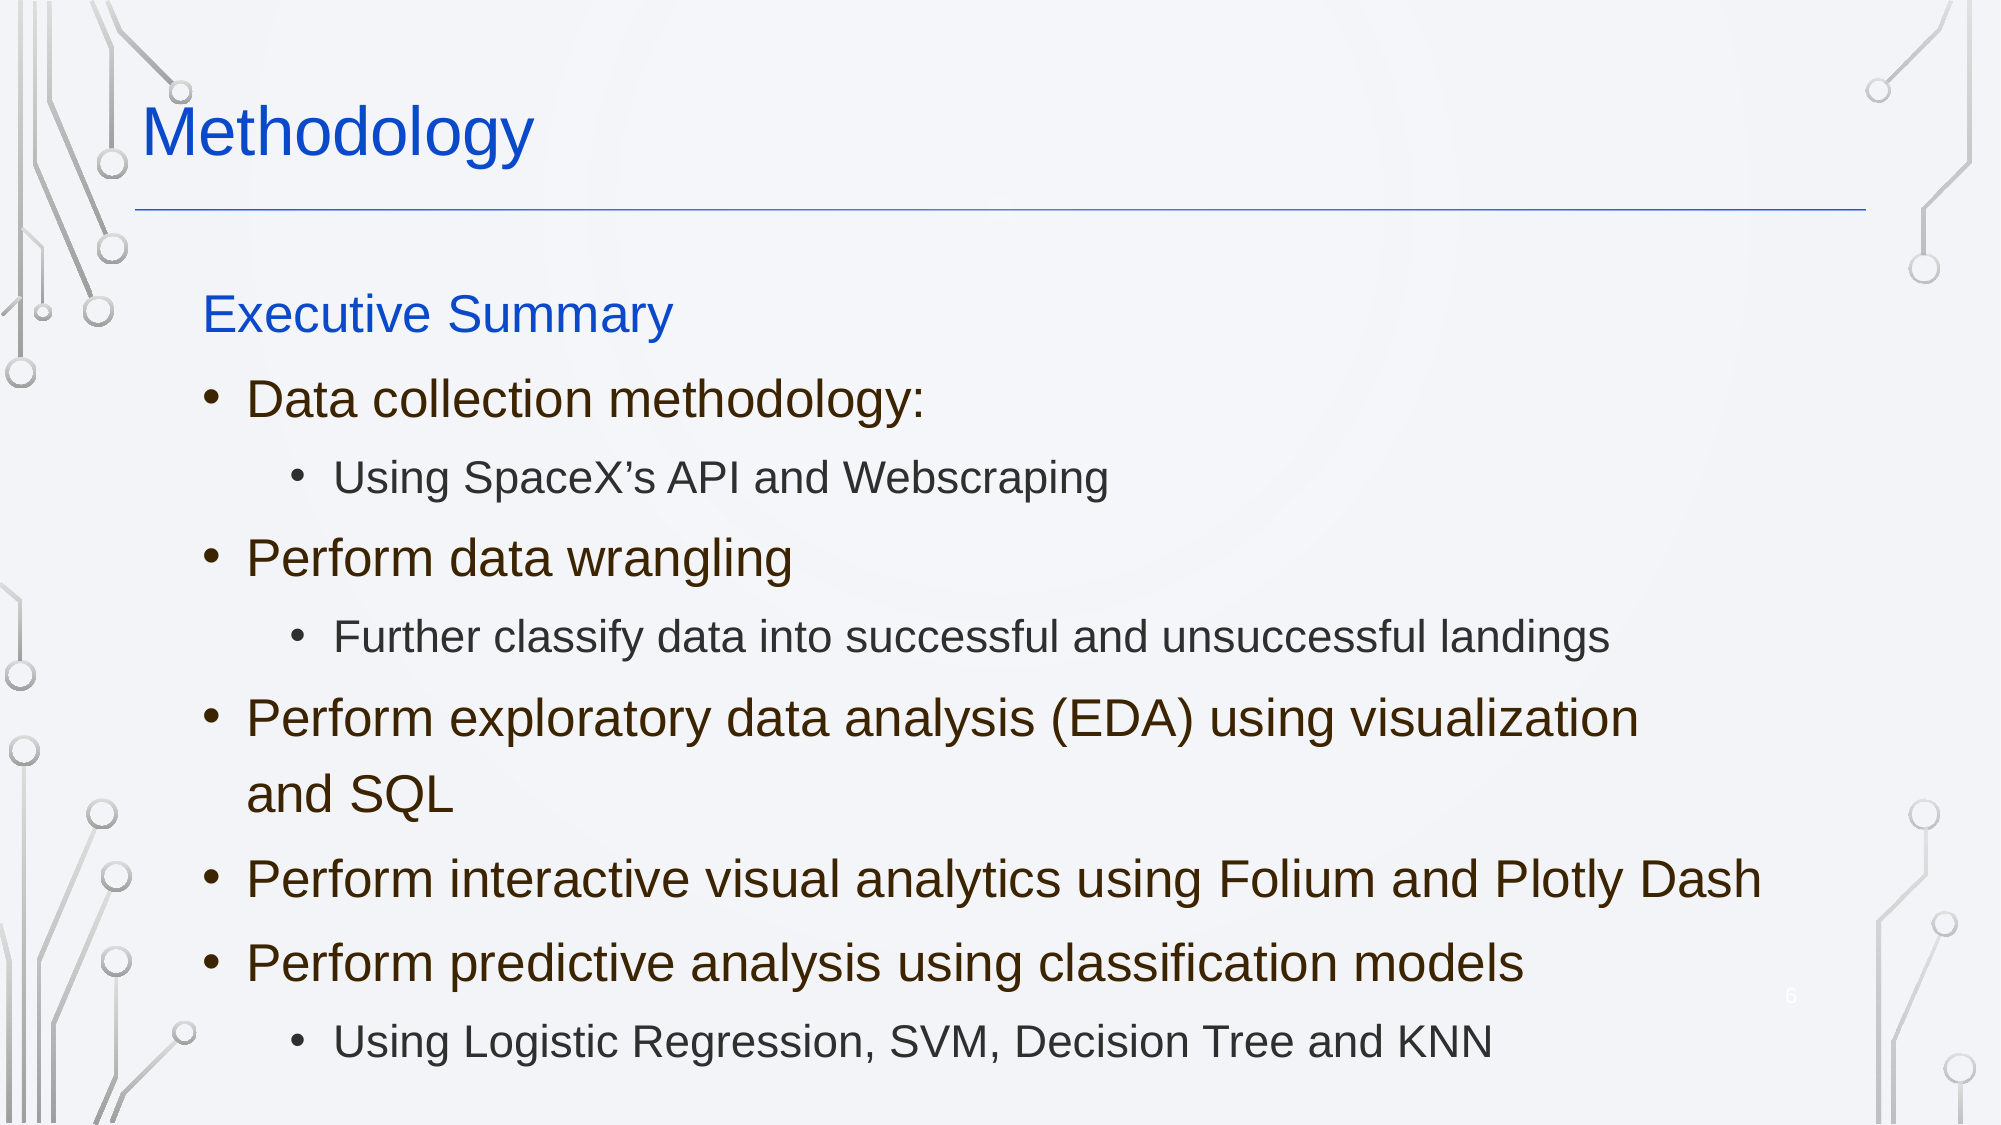

Methodology
Executive Summary
Data collection methodology:
Using SpaceX’s API and Webscraping
Perform data wrangling
Further classify data into successful and unsuccessful landings
Perform exploratory data analysis (EDA) using visualization and SQL
Perform interactive visual analytics using Folium and Plotly Dash
Perform predictive analysis using classification models
Using Logistic Regression, SVM, Decision Tree and KNN

6